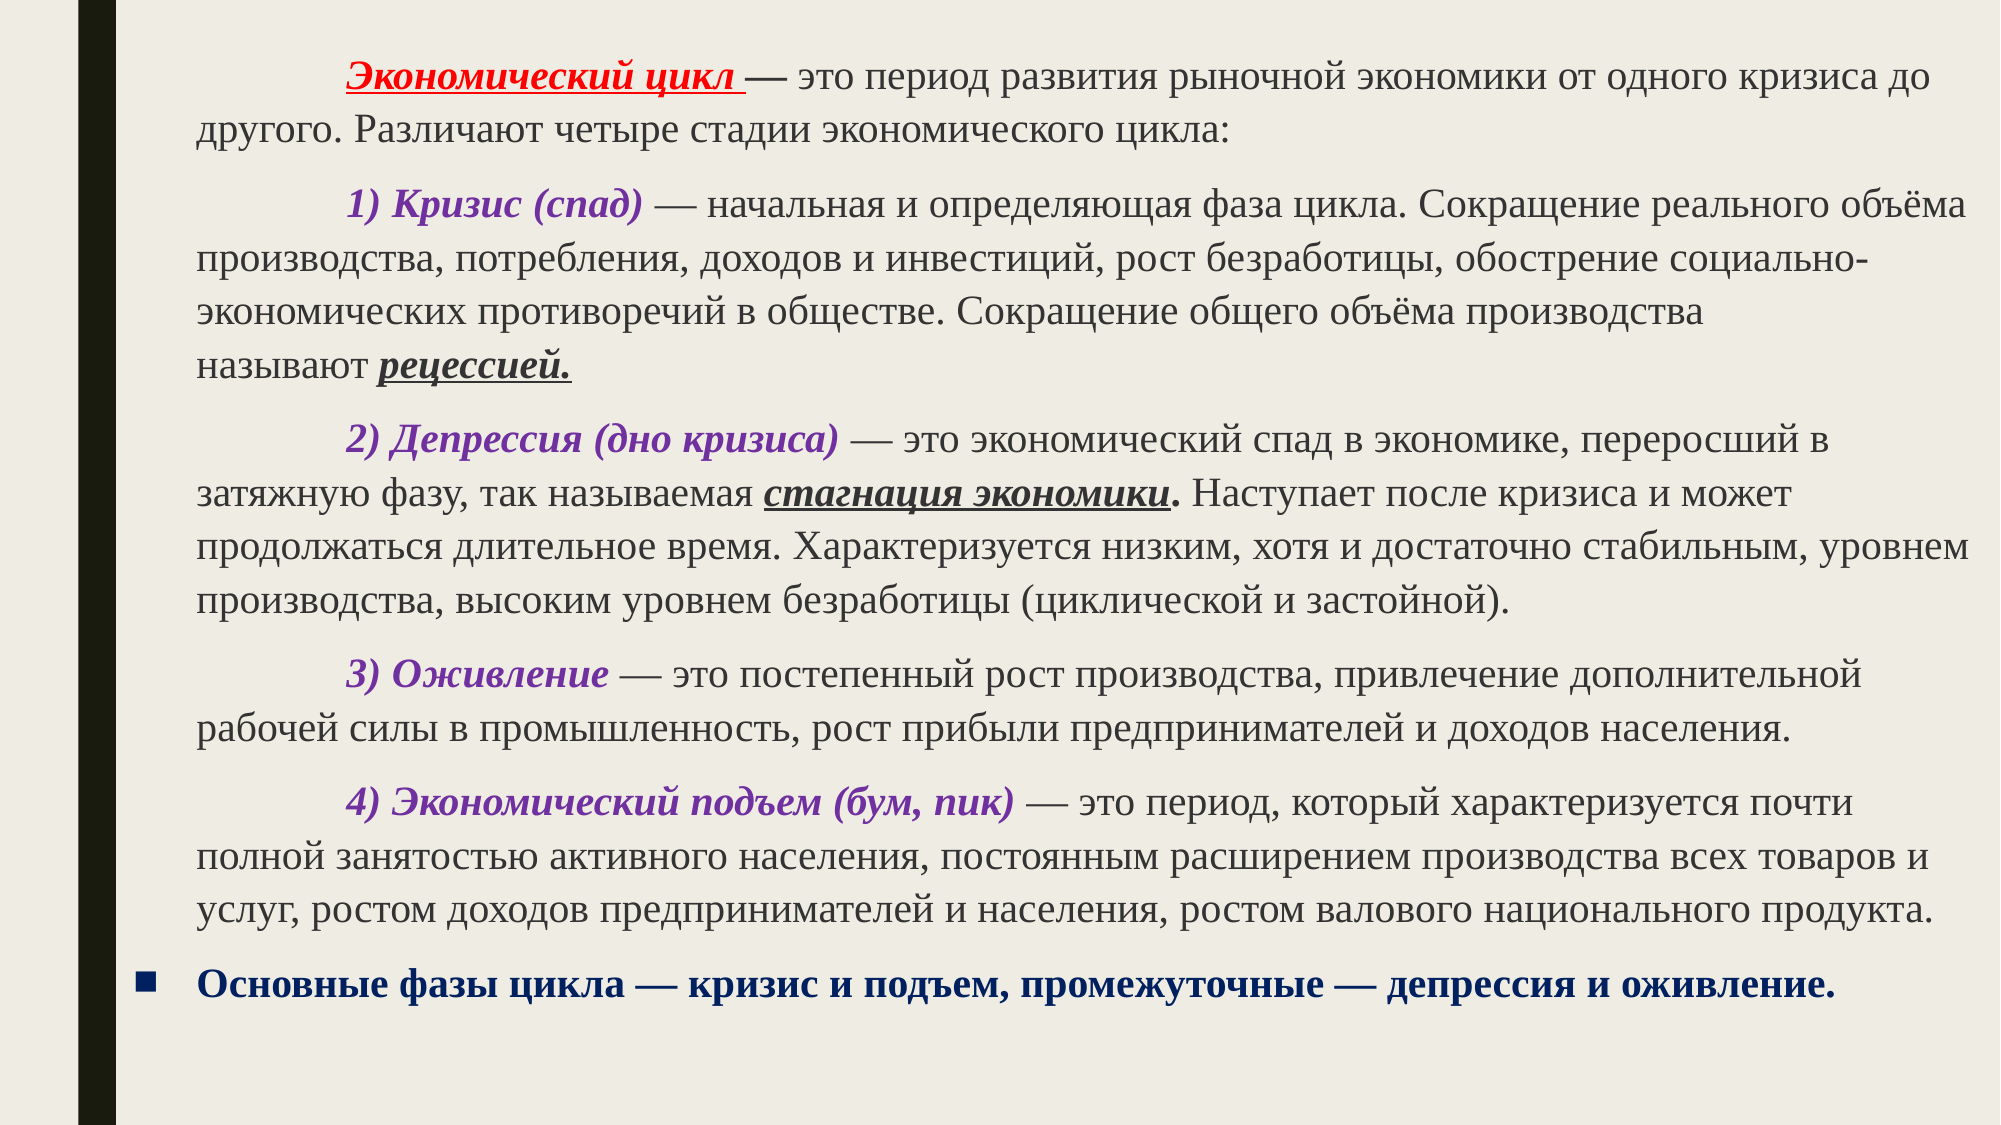

Экономический цикл — это период развития рыночной экономики от одного кризиса до другого. Различают четыре стадии экономического цикла:
	1) Кризис (спад) — начальная и определяющая фаза цикла. Сокращение реального объёма производства, потребления, доходов и инвестиций, рост безработицы, обострение социально-экономических противоречий в обществе. Сокращение общего объёма производства называют рецессией.
	2) Депрессия (дно кризиса) — это экономический спад в экономике, переросший в затяжную фазу, так называемая стагнация экономики. Наступает после кризиса и может продолжаться длительное время. Характеризуется низким, хотя и достаточно стабильным, уровнем производства, высоким уровнем безработицы (циклической и застойной).
	3) Оживление — это постепенный рост производства, привлечение дополнительной рабочей силы в промышленность, рост прибыли предпринимателей и доходов населения.
	4) Экономический подъем (бум, пик) — это период, который характеризуется почти полной занятостью активного населения, постоянным расширением производства всех товаров и услуг, ростом доходов предпринимателей и населения, ростом валового национального продукта.
Основные фазы цикла — кризис и подъем, промежуточные — депрессия и оживление.